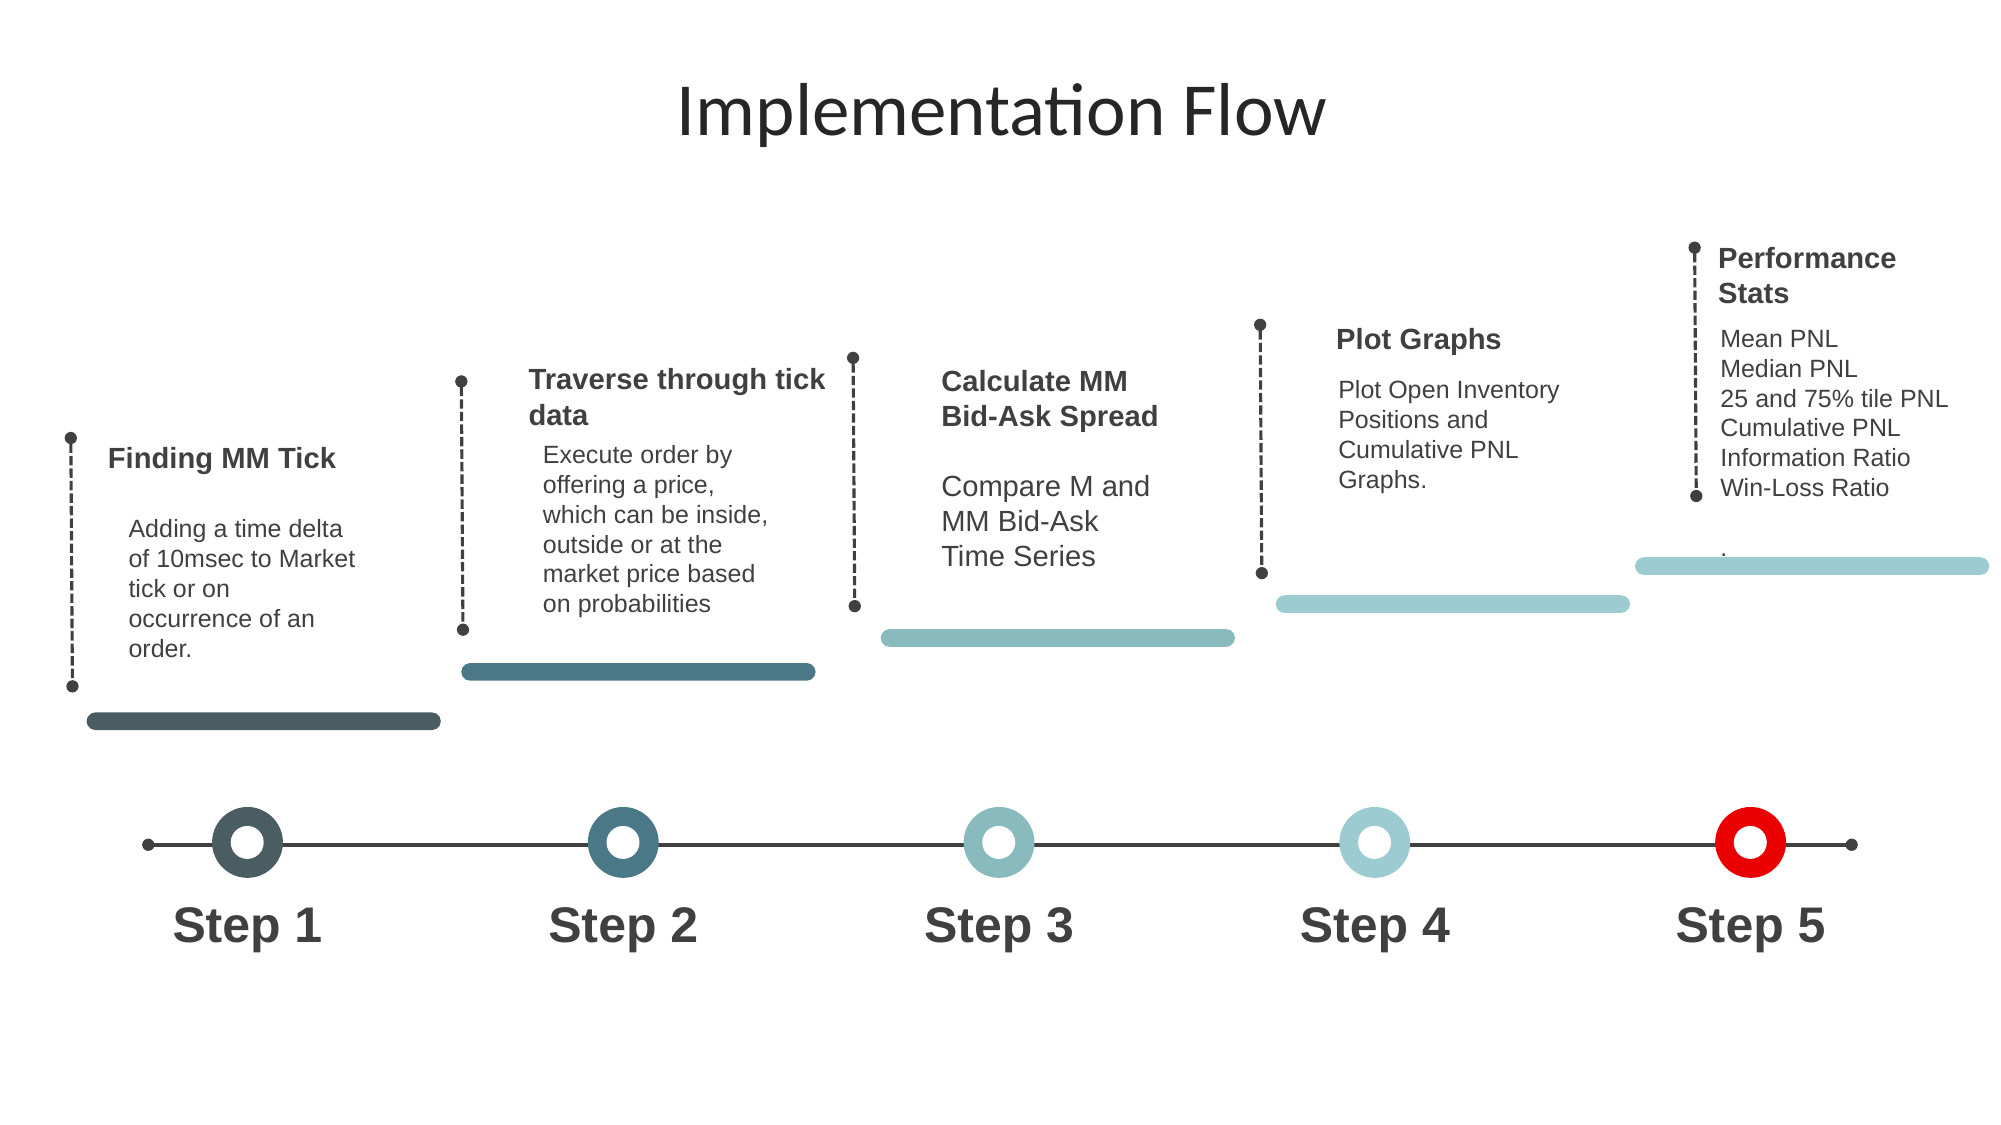

Implementation Flow
Performance Stats

Mean PNL
Median PNL
25 and 75% tile PNL
Cumulative PNL
Information Ratio
Win-Loss Ratio

.
Plot Graphs
Plot Open Inventory Positions and Cumulative PNL Graphs.
Traverse through tick data
Execute order by offering a price, which can be inside, outside or at the market price based on probabilities
Calculate MM Bid-Ask Spread

Compare M and MM Bid-Ask Time Series

Finding MM Tick
Adding a time delta of 10msec to Market tick or on occurrence of an order.

Step 1
Step 2
Step 3
Step 4
Step 5